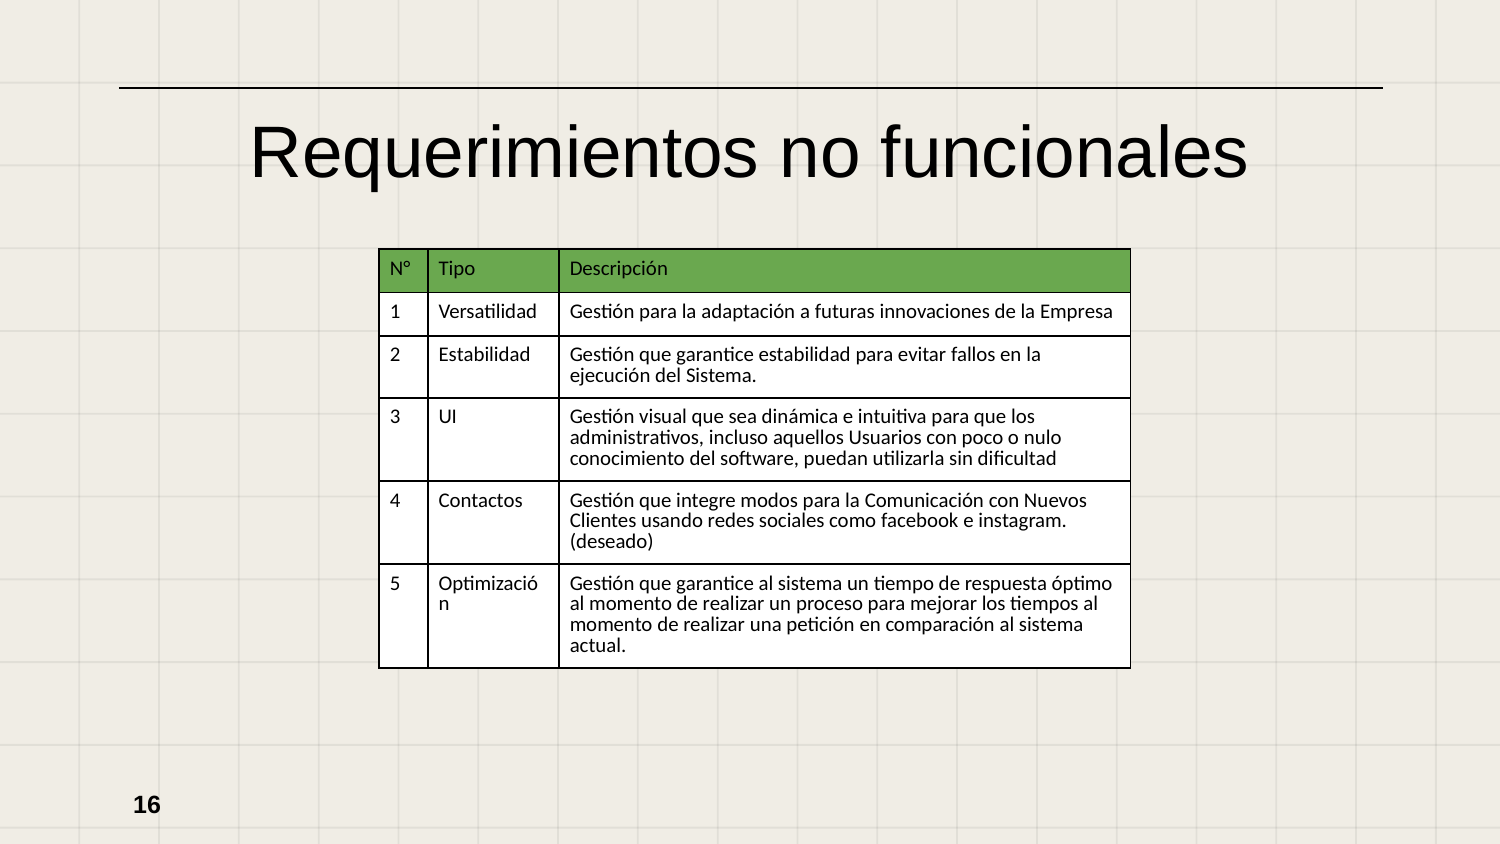

# Requerimientos no funcionales
| N° | Tipo | Descripción |
| --- | --- | --- |
| 1 | Versatilidad | Gestión para la adaptación a futuras innovaciones de la Empresa |
| 2 | Estabilidad | Gestión que garantice estabilidad para evitar fallos en la ejecución del Sistema. |
| 3 | UI | Gestión visual que sea dinámica e intuitiva para que los administrativos, incluso aquellos Usuarios con poco o nulo conocimiento del software, puedan utilizarla sin dificultad |
| 4 | Contactos | Gestión que integre modos para la Comunicación con Nuevos Clientes usando redes sociales como facebook e instagram. (deseado) |
| 5 | Optimización | Gestión que garantice al sistema un tiempo de respuesta óptimo al momento de realizar un proceso para mejorar los tiempos al momento de realizar una petición en comparación al sistema actual. |

16